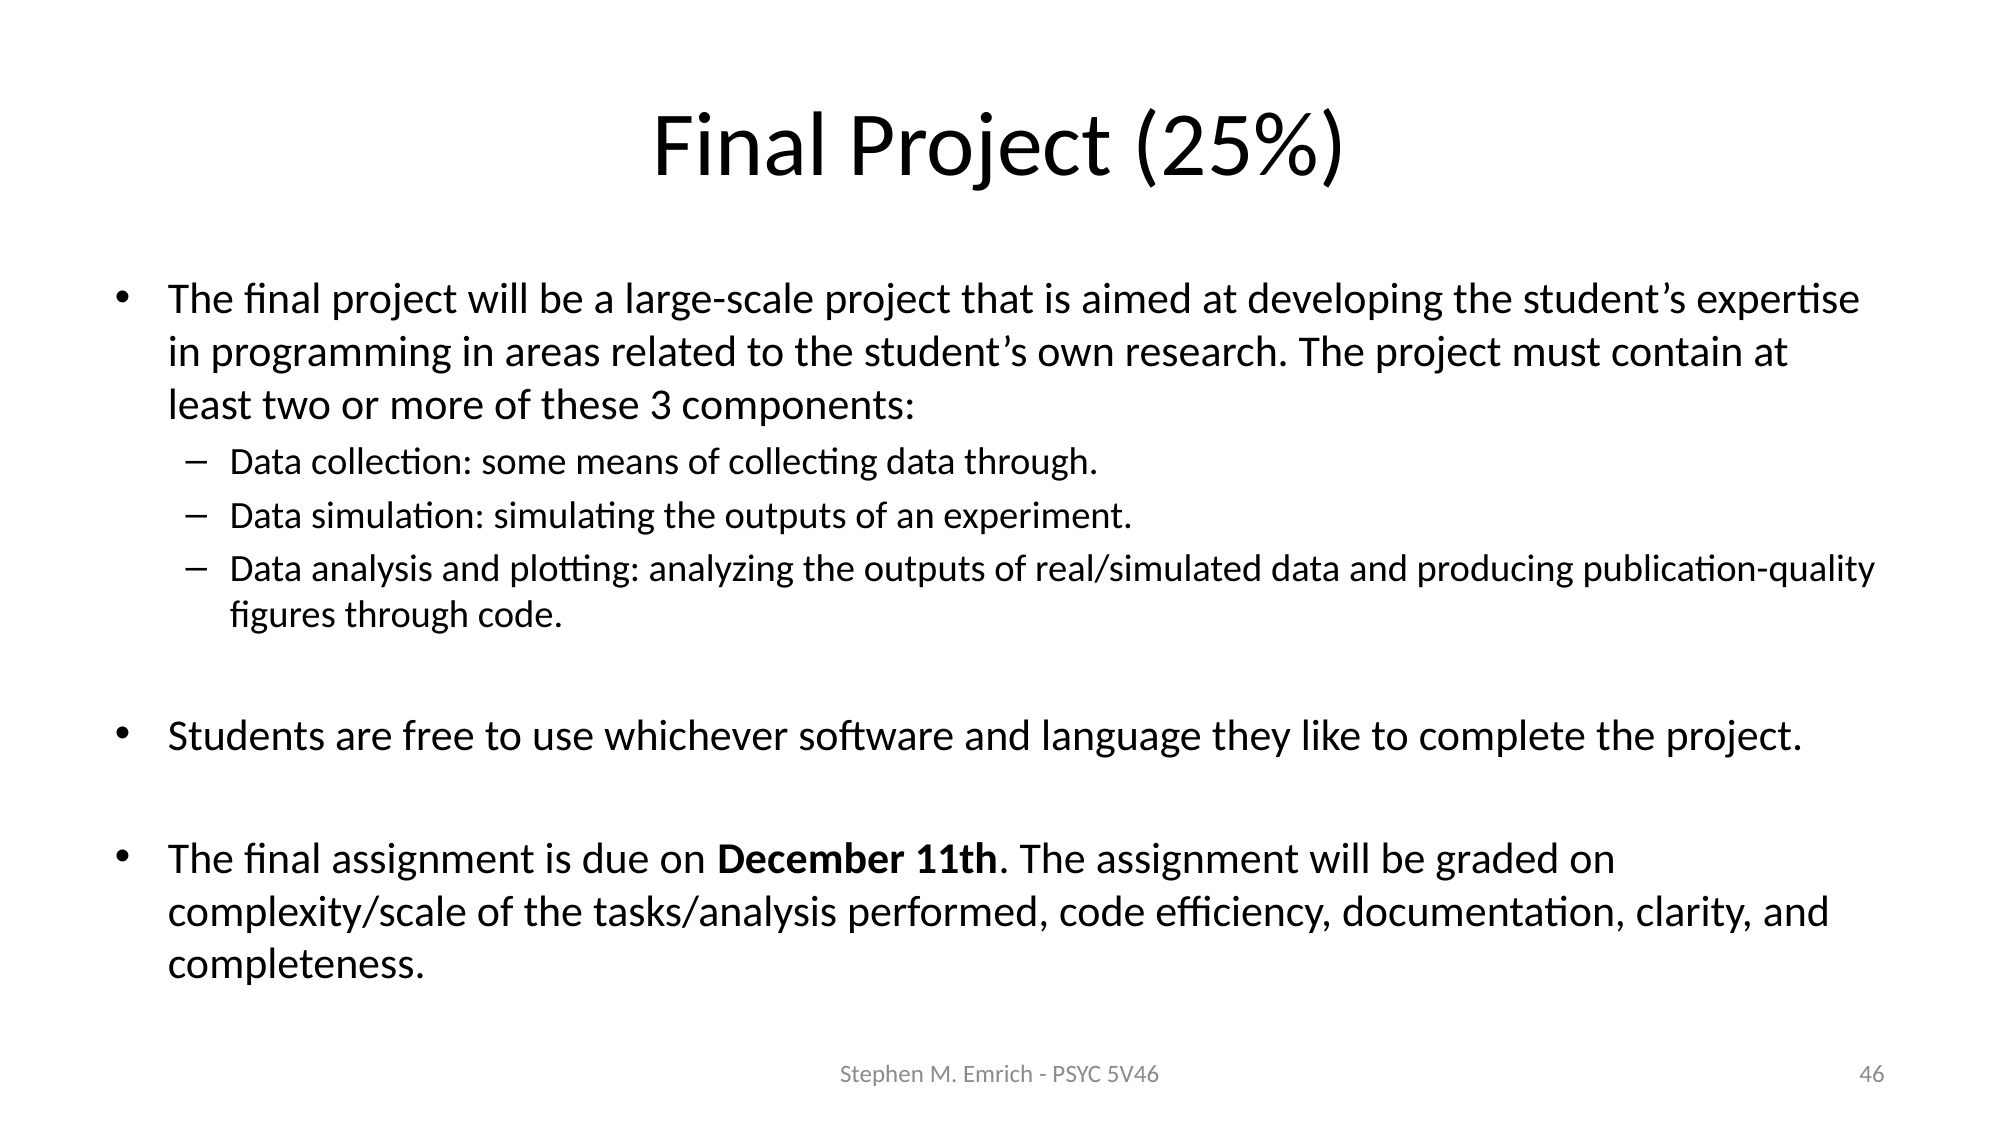

# Final Project (25%)
The final project will be a large-scale project that is aimed at developing the student’s expertise in programming in areas related to the student’s own research. The project must contain at least two or more of these 3 components:
Data collection: some means of collecting data through.
Data simulation: simulating the outputs of an experiment.
Data analysis and plotting: analyzing the outputs of real/simulated data and producing publication-quality figures through code.

Students are free to use whichever software and language they like to complete the project.

The final assignment is due on December 11th. The assignment will be graded on complexity/scale of the tasks/analysis performed, code efficiency, documentation, clarity, and completeness.

Stephen M. Emrich - PSYC 5V46
46